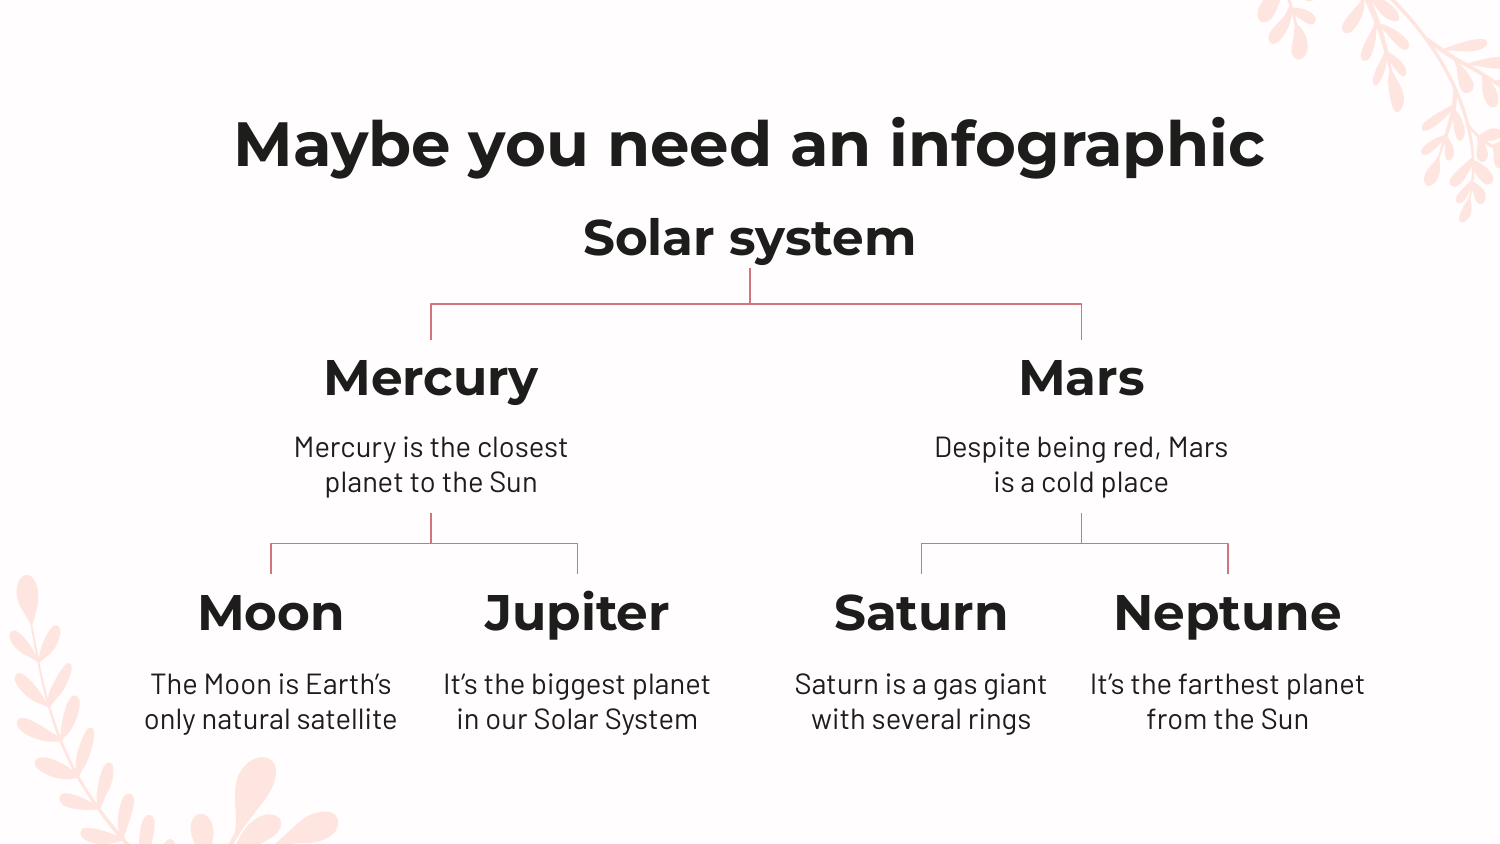

# Maybe you need an infographic
Solar system
Mercury
Mars
Mercury is the closest planet to the Sun
Despite being red, Mars is a cold place
Neptune
Jupiter
Saturn
Moon
The Moon is Earth’s only natural satellite
It’s the farthest planet from the Sun
It’s the biggest planet in our Solar System
Saturn is a gas giant with several rings